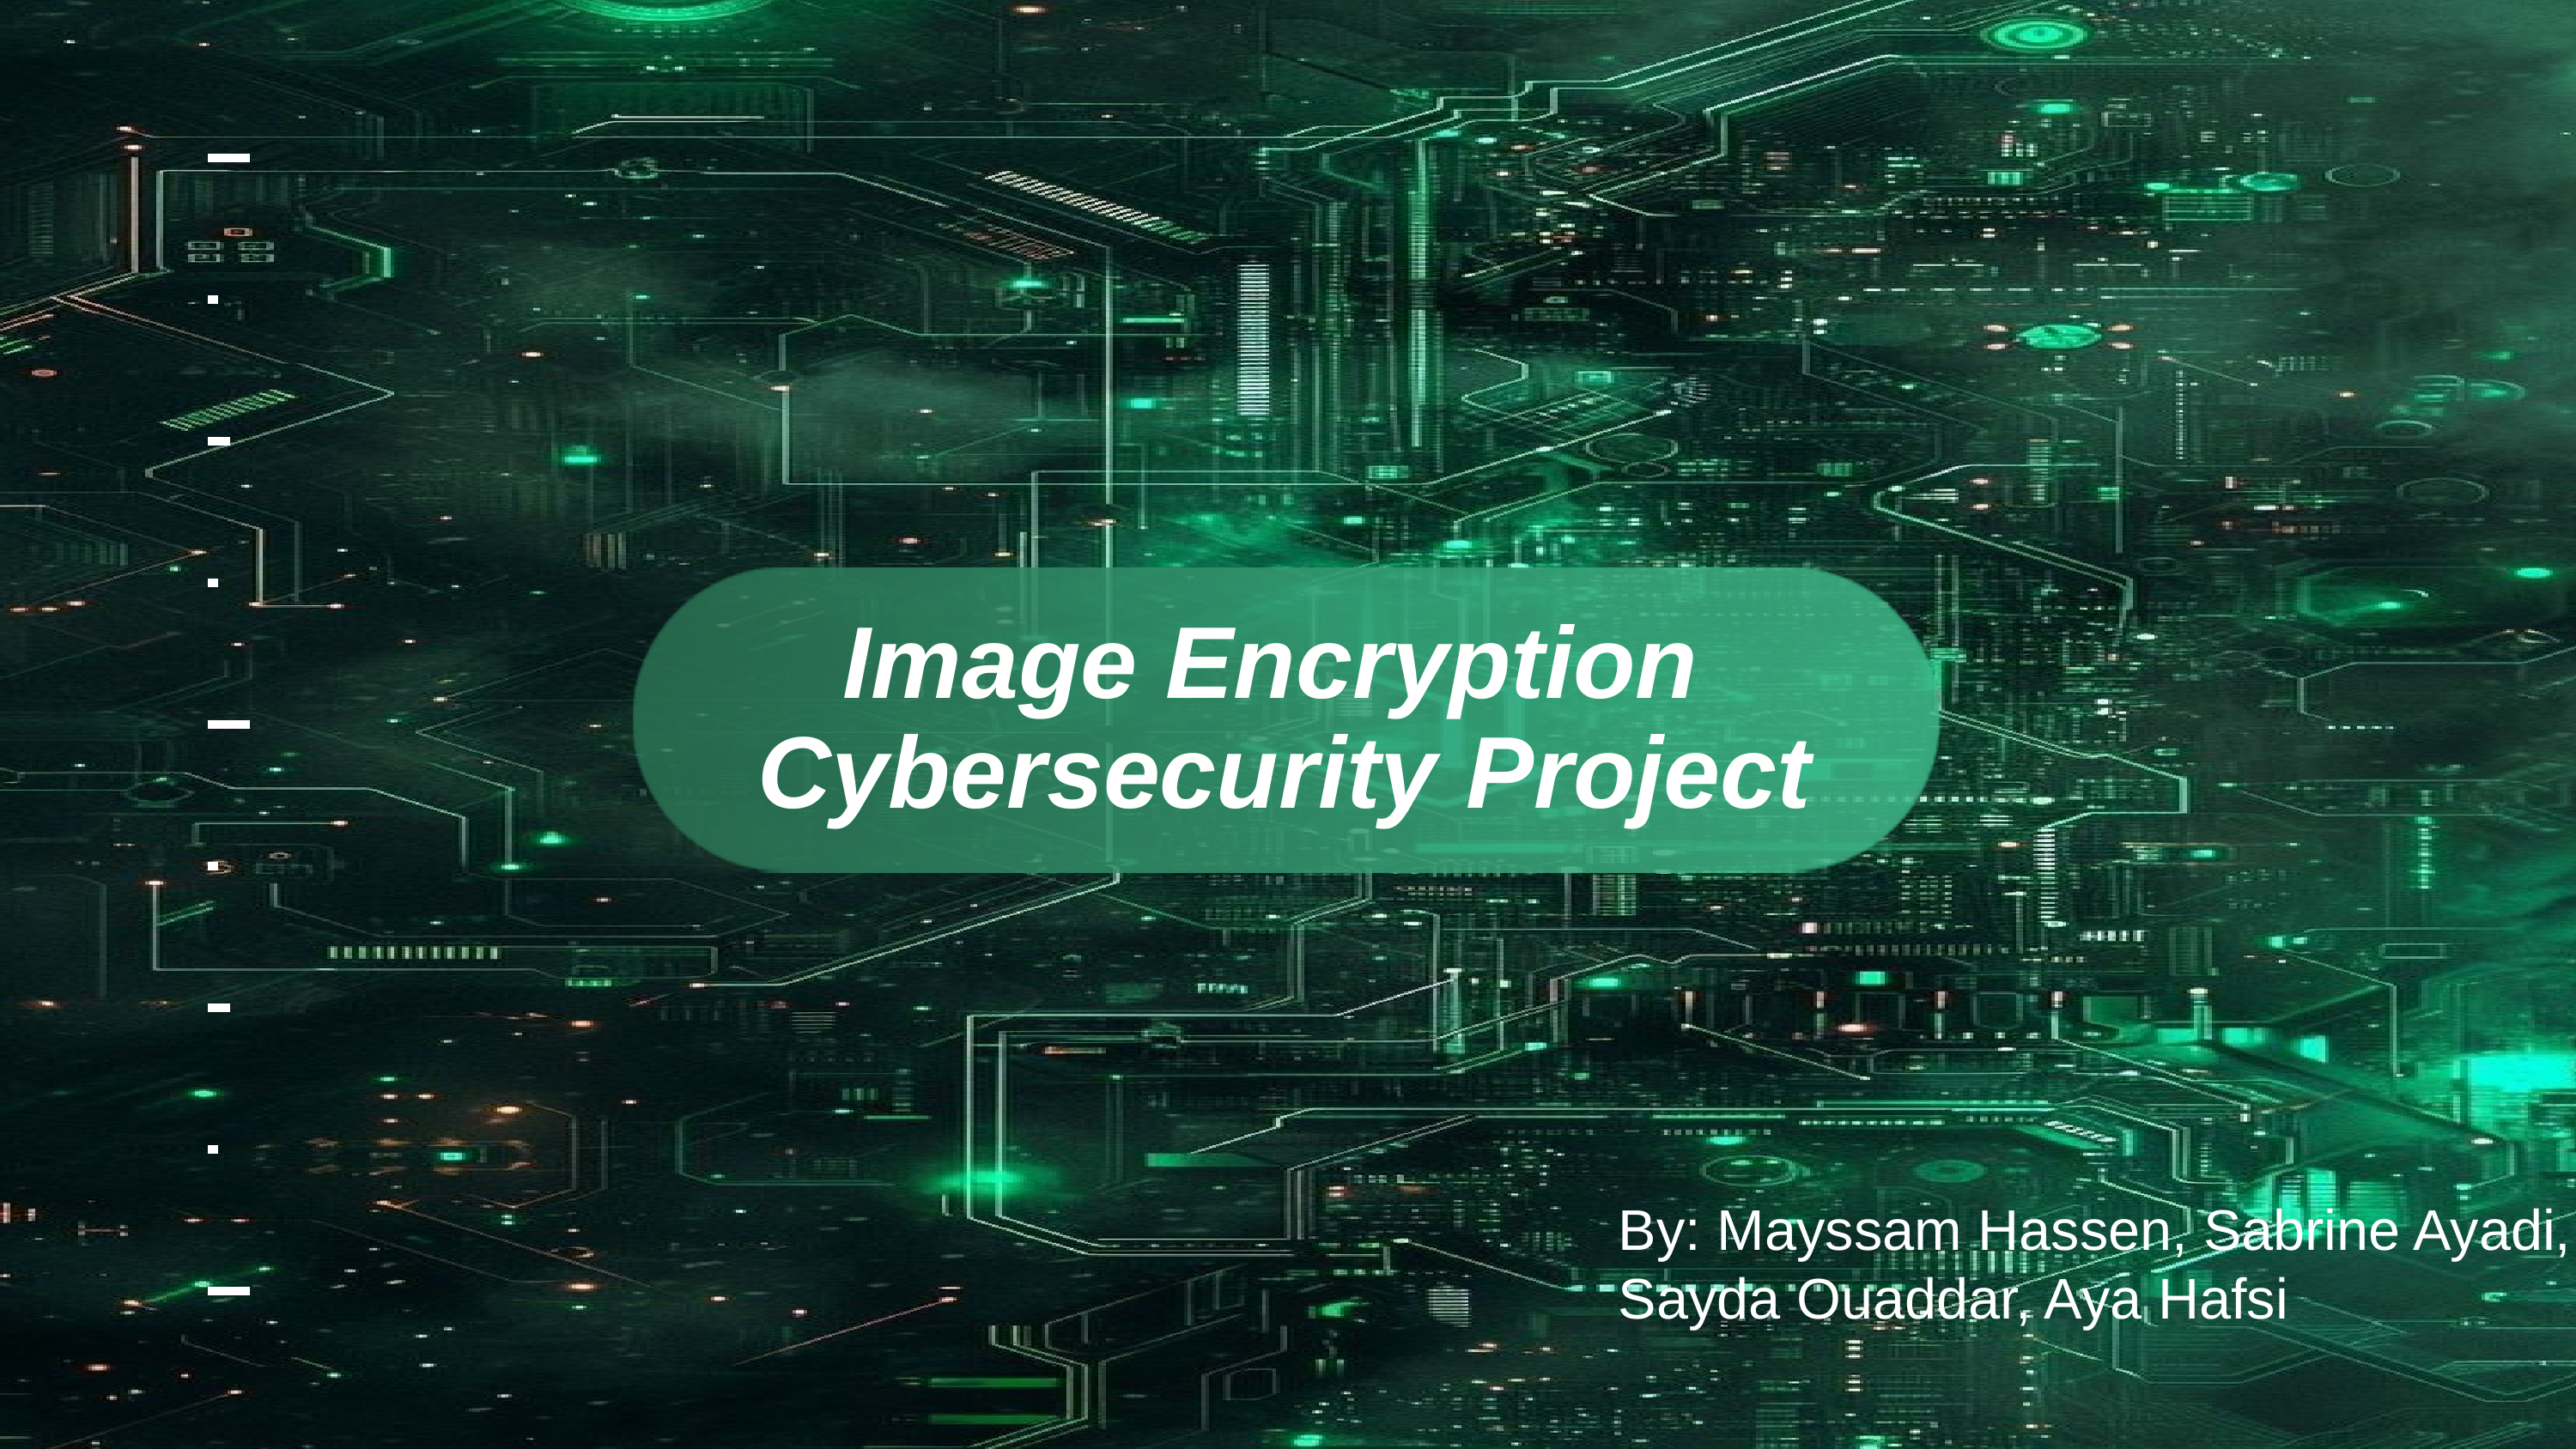

Image Encryption
Cybersecurity Project

By: Mayssam Hassen, Sabrine Ayadi, Sayda Ouaddar, Aya Hafsi